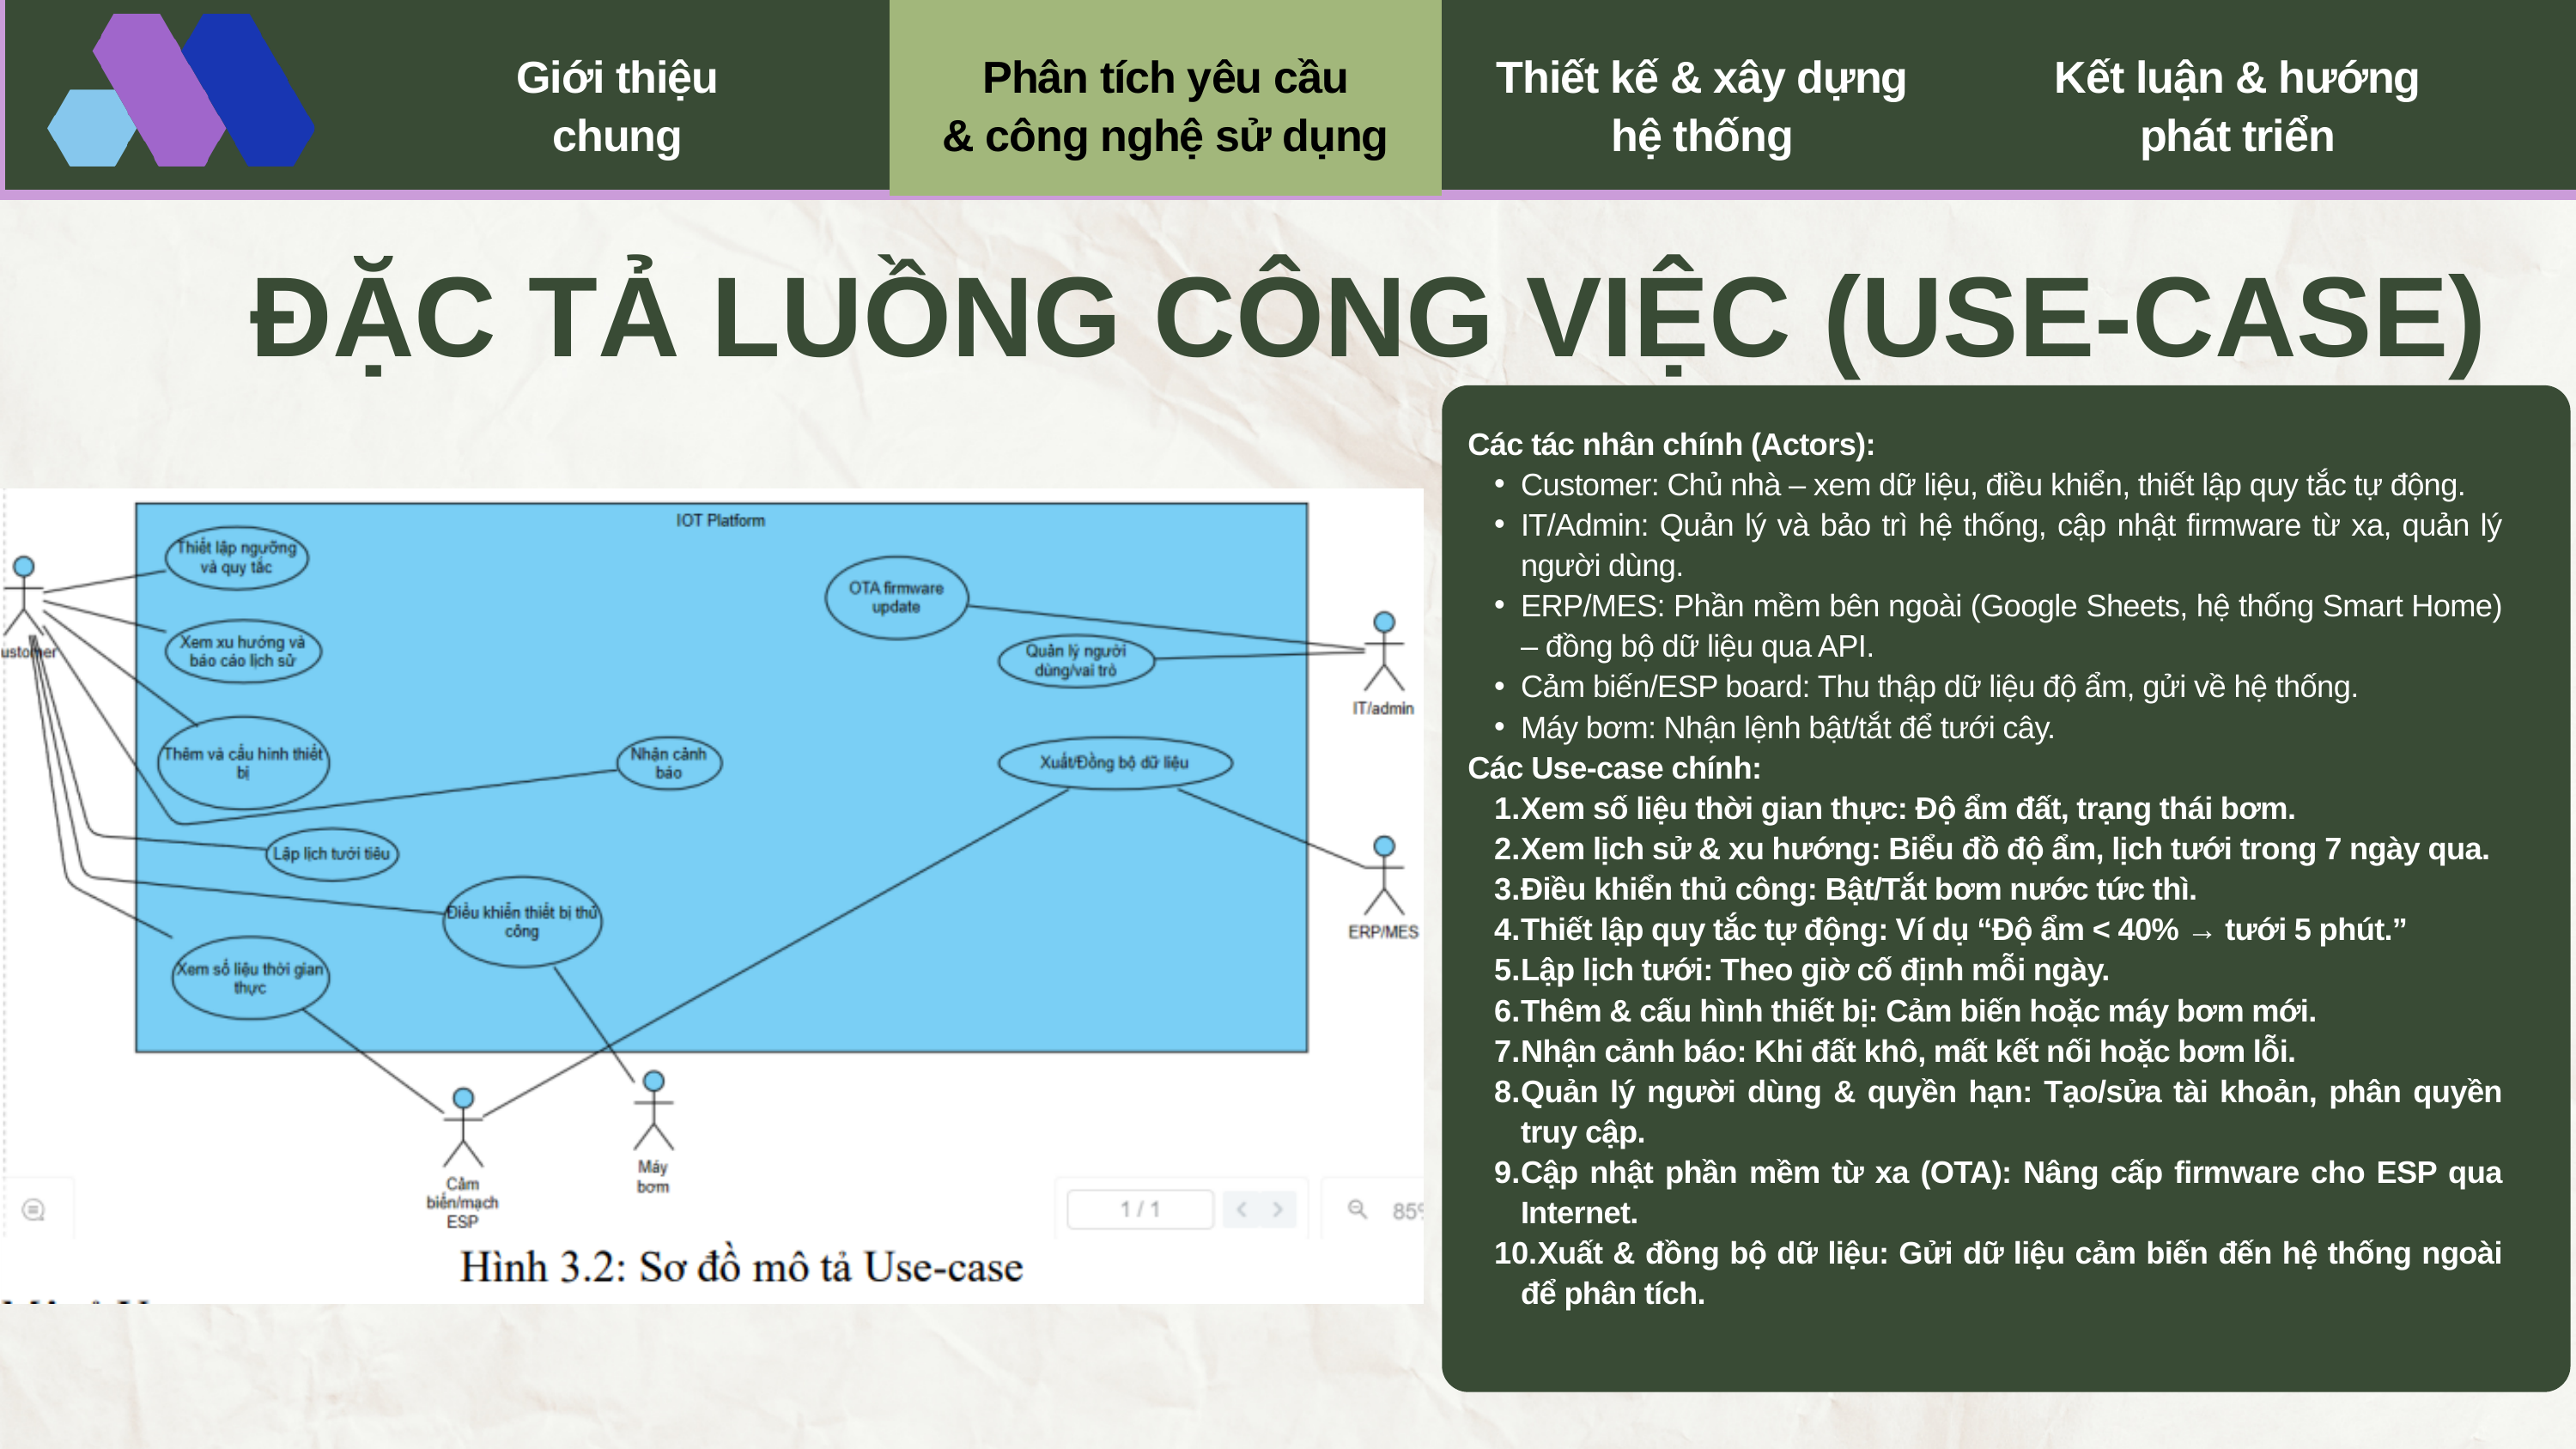

Giới thiệu
chung
Phân tích yêu cầu
& công nghệ sử dụng
Thiết kế & xây dựng
hệ thống
Kết luận & hướng
phát triển
ĐẶC TẢ LUỒNG CÔNG VIỆC (USE-CASE)

Các tác nhân chính (Actors):
Customer: Chủ nhà – xem dữ liệu, điều khiển, thiết lập quy tắc tự động.
IT/Admin: Quản lý và bảo trì hệ thống, cập nhật firmware từ xa, quản lý người dùng.
ERP/MES: Phần mềm bên ngoài (Google Sheets, hệ thống Smart Home) – đồng bộ dữ liệu qua API.
Cảm biến/ESP board: Thu thập dữ liệu độ ẩm, gửi về hệ thống.
Máy bơm: Nhận lệnh bật/tắt để tưới cây.
Các Use-case chính:
Xem số liệu thời gian thực: Độ ẩm đất, trạng thái bơm.
Xem lịch sử & xu hướng: Biểu đồ độ ẩm, lịch tưới trong 7 ngày qua.
Điều khiển thủ công: Bật/Tắt bơm nước tức thì.
Thiết lập quy tắc tự động: Ví dụ “Độ ẩm < 40% → tưới 5 phút.”
Lập lịch tưới: Theo giờ cố định mỗi ngày.
Thêm & cấu hình thiết bị: Cảm biến hoặc máy bơm mới.
Nhận cảnh báo: Khi đất khô, mất kết nối hoặc bơm lỗi.
Quản lý người dùng & quyền hạn: Tạo/sửa tài khoản, phân quyền truy cập.
Cập nhật phần mềm từ xa (OTA): Nâng cấp firmware cho ESP qua Internet.
Xuất & đồng bộ dữ liệu: Gửi dữ liệu cảm biến đến hệ thống ngoài để phân tích.